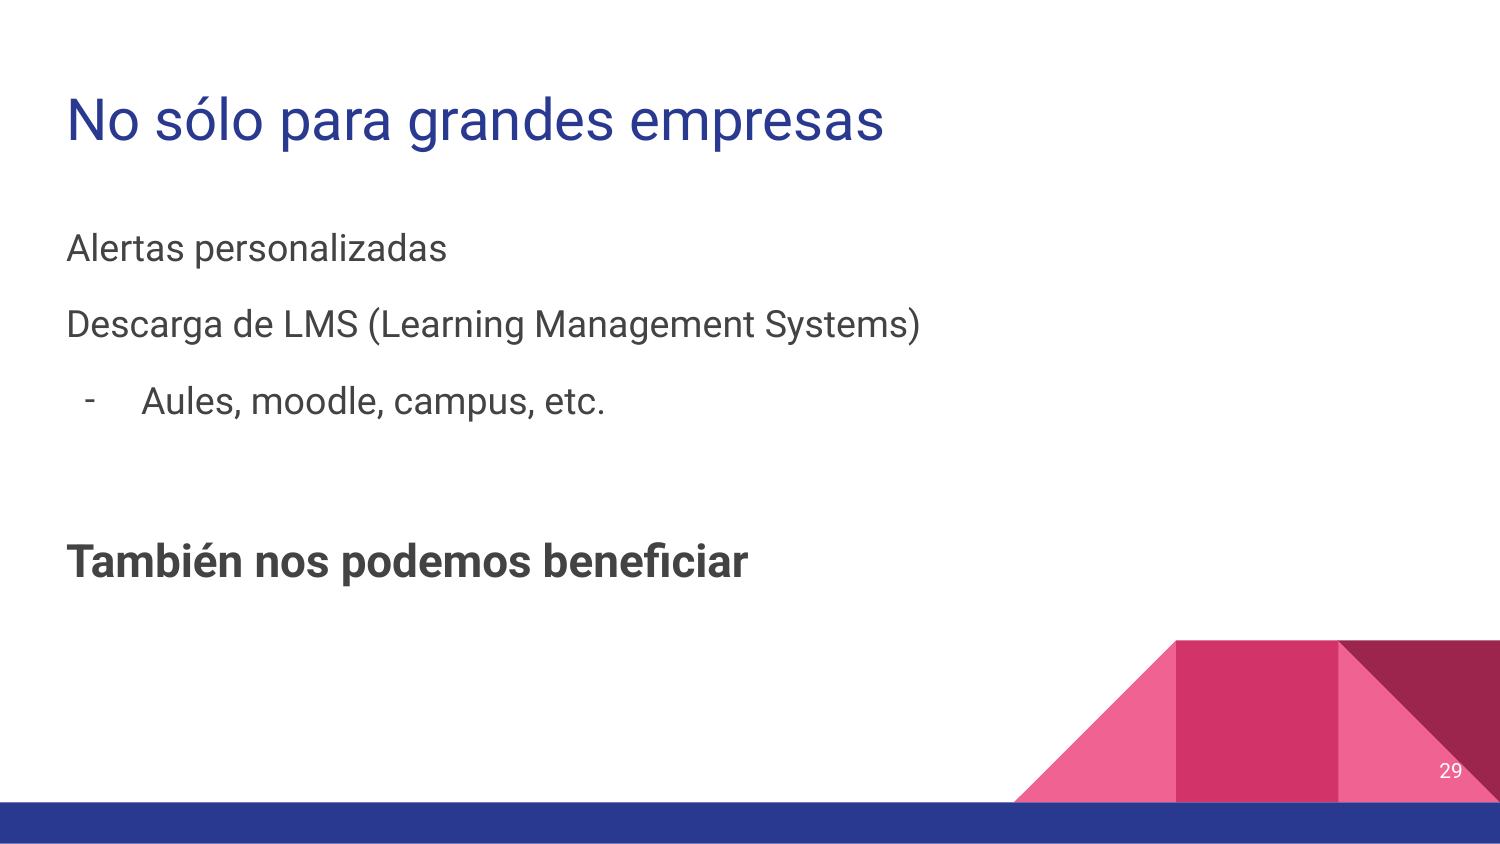

# No sólo para grandes empresas
Alertas personalizadas
Descarga de LMS (Learning Management Systems)
Aules, moodle, campus, etc.

También nos podemos beneficiar

29